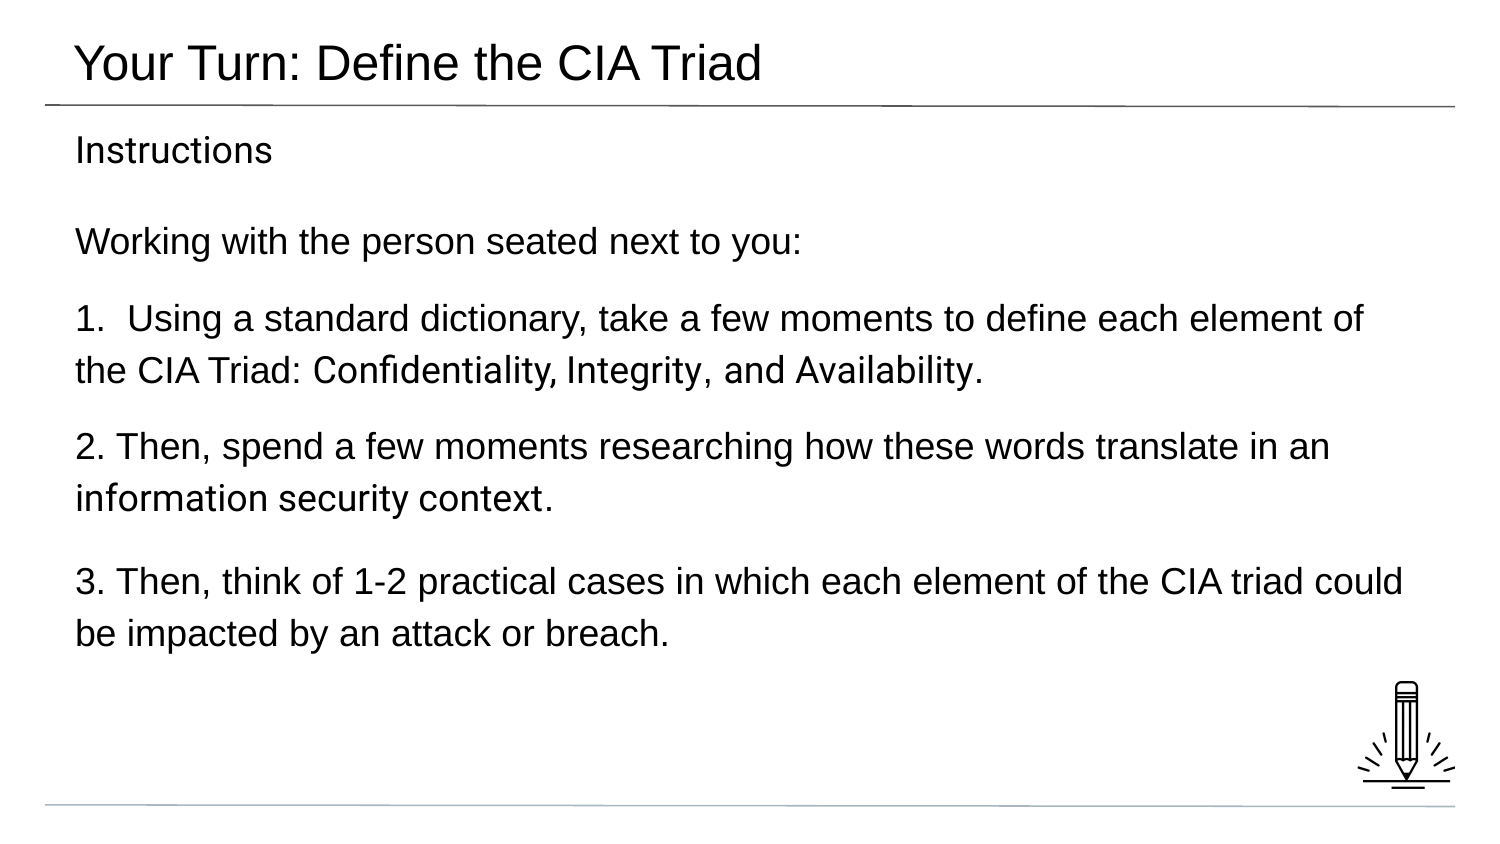

# Your Turn: Define the CIA Triad
Instructions
Working with the person seated next to you:
1.  Using a standard dictionary, take a few moments to define each element of the CIA Triad: Confidentiality, Integrity, and Availability.
2. Then, spend a few moments researching how these words translate in an information security context.
3. Then, think of 1-2 practical cases in which each element of the CIA triad could be impacted by an attack or breach.